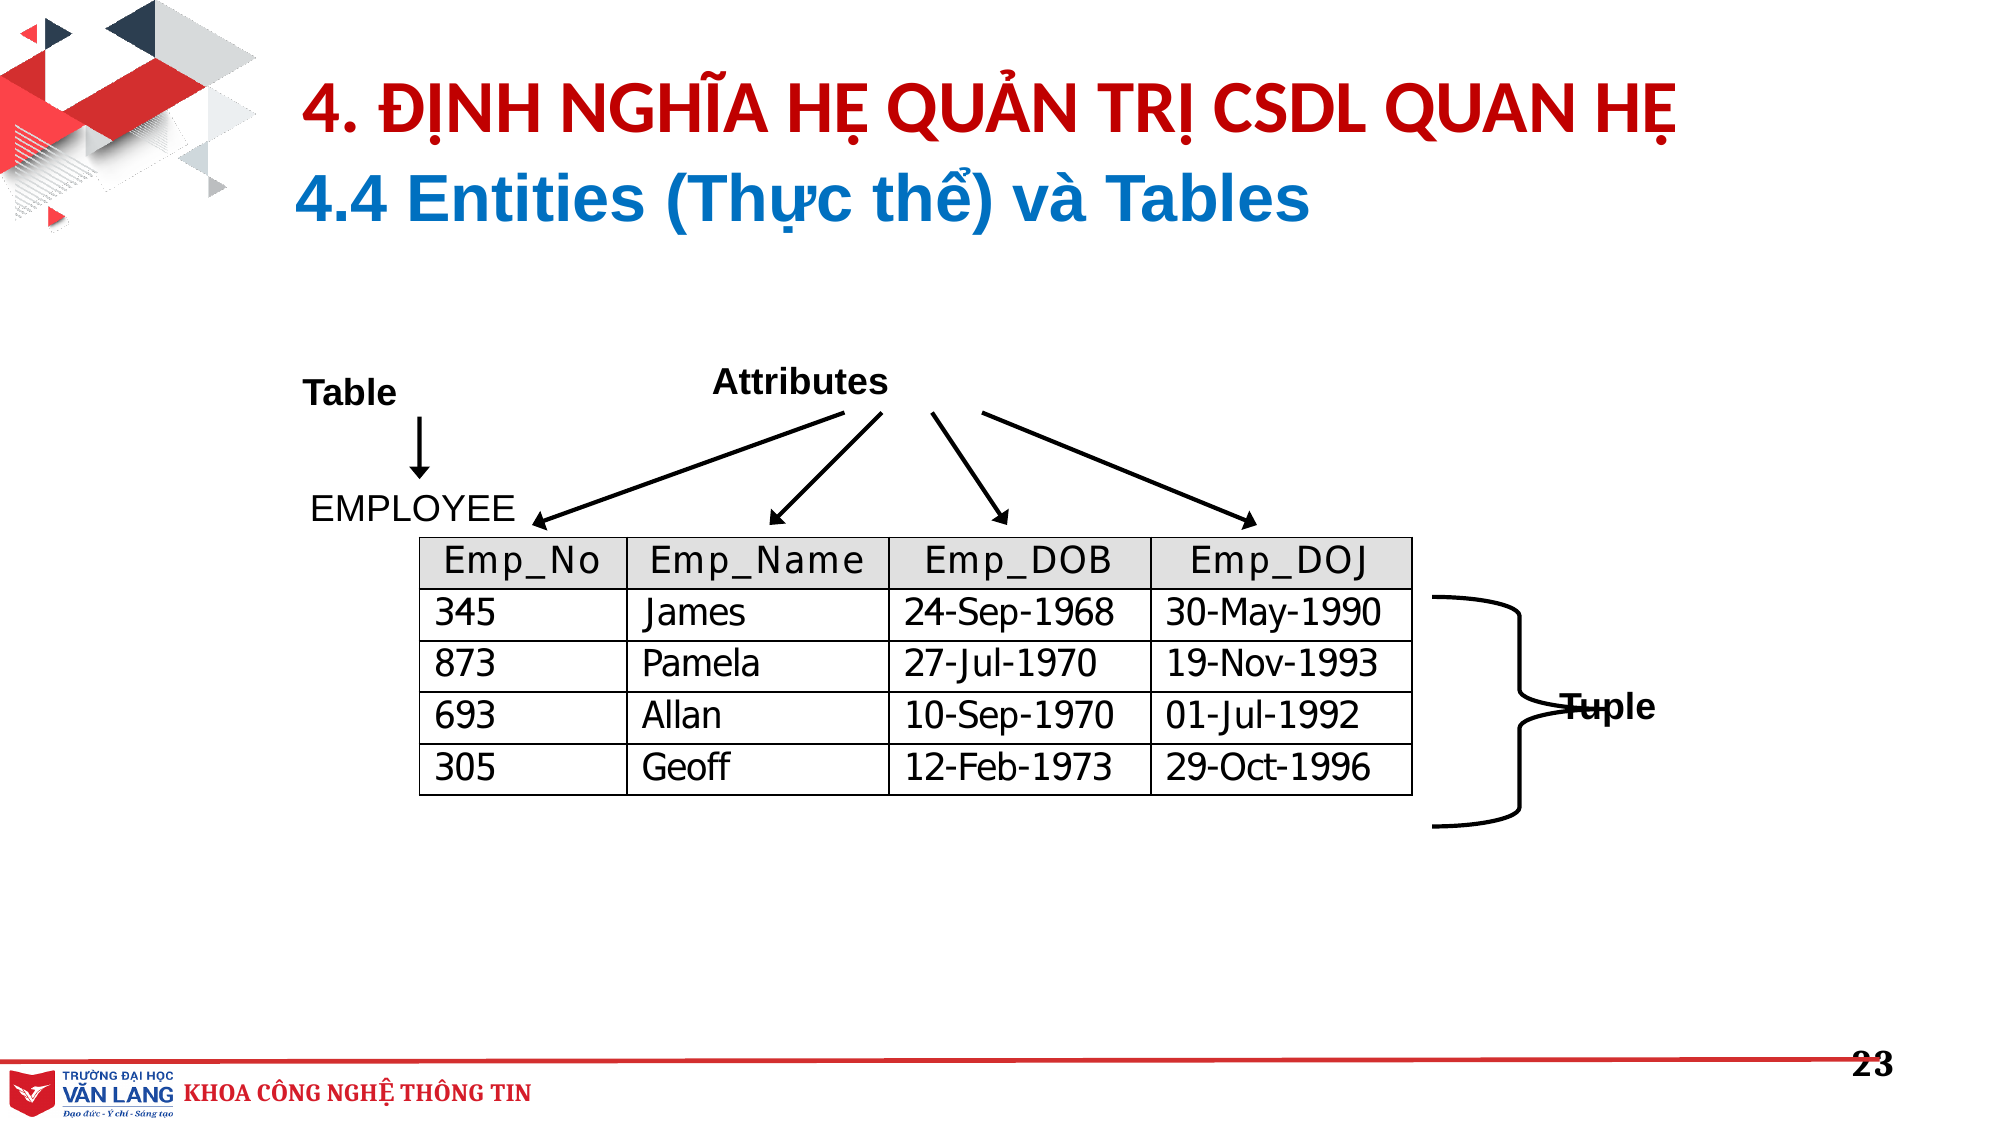

4. ĐỊNH NGHĨA HỆ QUẢN TRỊ CSDL QUAN HỆ
# 4.4 Entities (Thực thể) và Tables
Attributes
Table

EMPLOYEE
| Emp\_No | Emp\_Name | Emp\_DOB | Emp\_DOJ |
| --- | --- | --- | --- |
| 345 | James | 24-Sep-1968 | 30-May-1990 |
| 873 | Pamela | 27-Jul-1970 | 19-Nov-1993 |
| 693 | Allan | 10-Sep-1970 | 01-Jul-1992 |
| 305 | Geoff | 12-Feb-1973 | 29-Oct-1996 |

Tuple